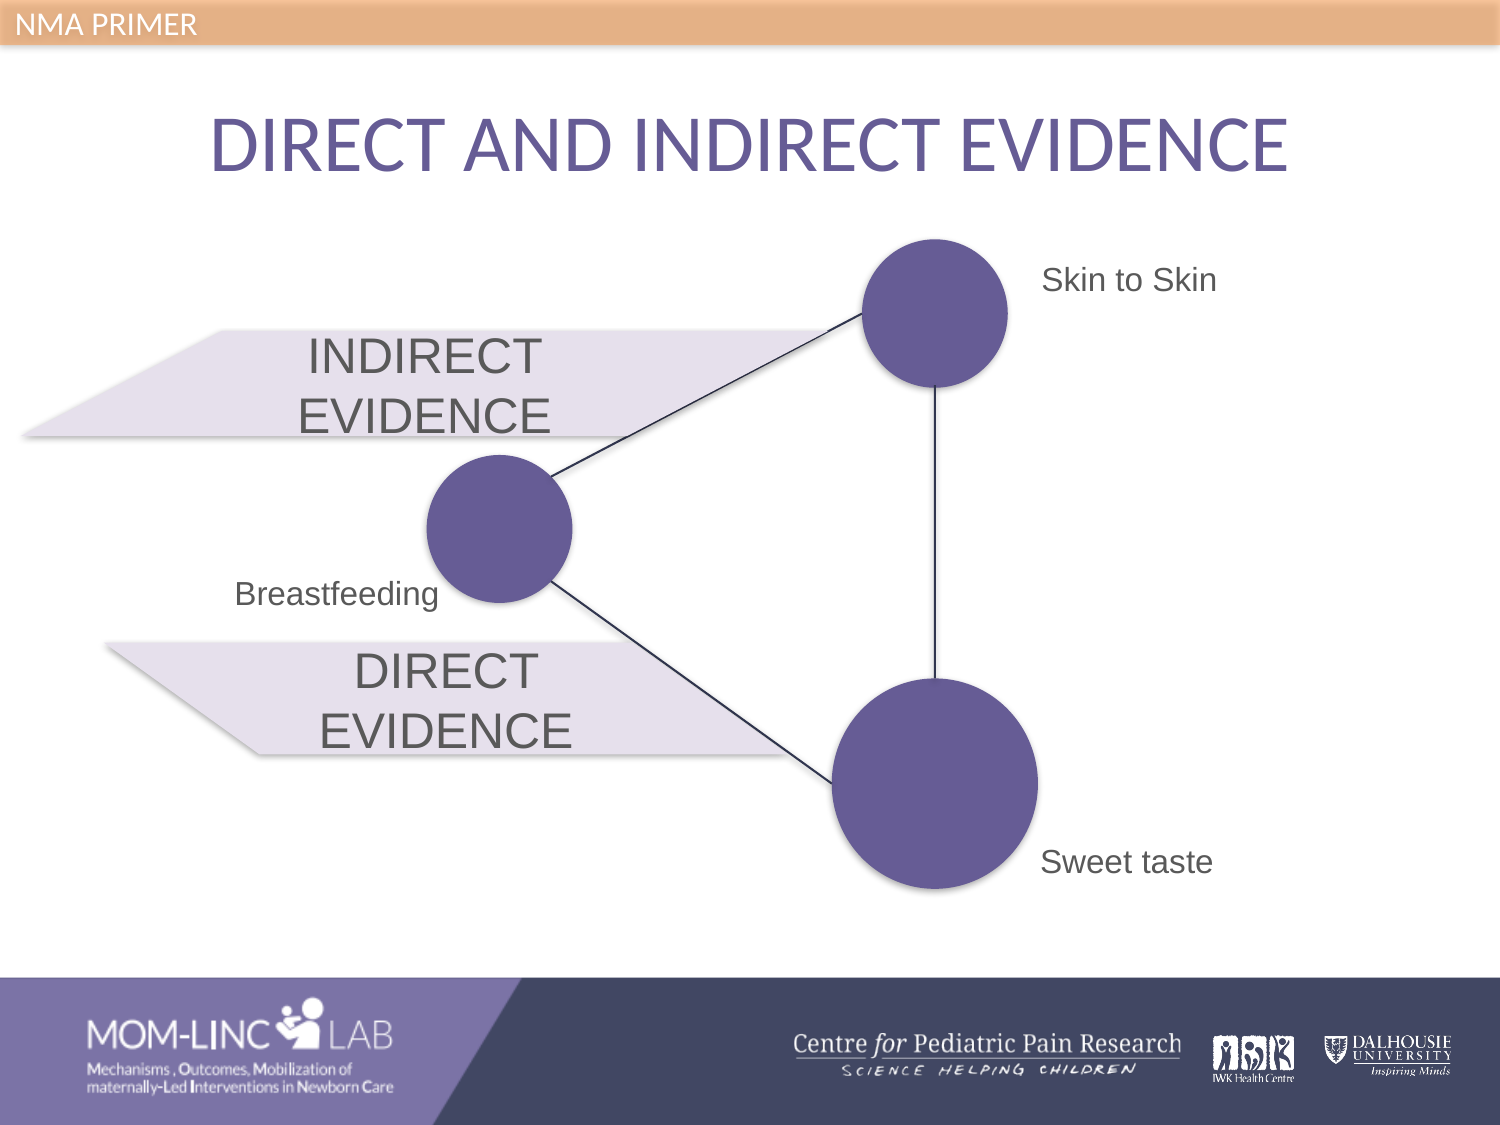

NMA PRIMER
# DIRECT AND INDIRECT EVIDENCE

Skin to Skin
INDIRECT EVIDENCE

Breastfeeding
DIRECT EVIDENCE

Sweet taste